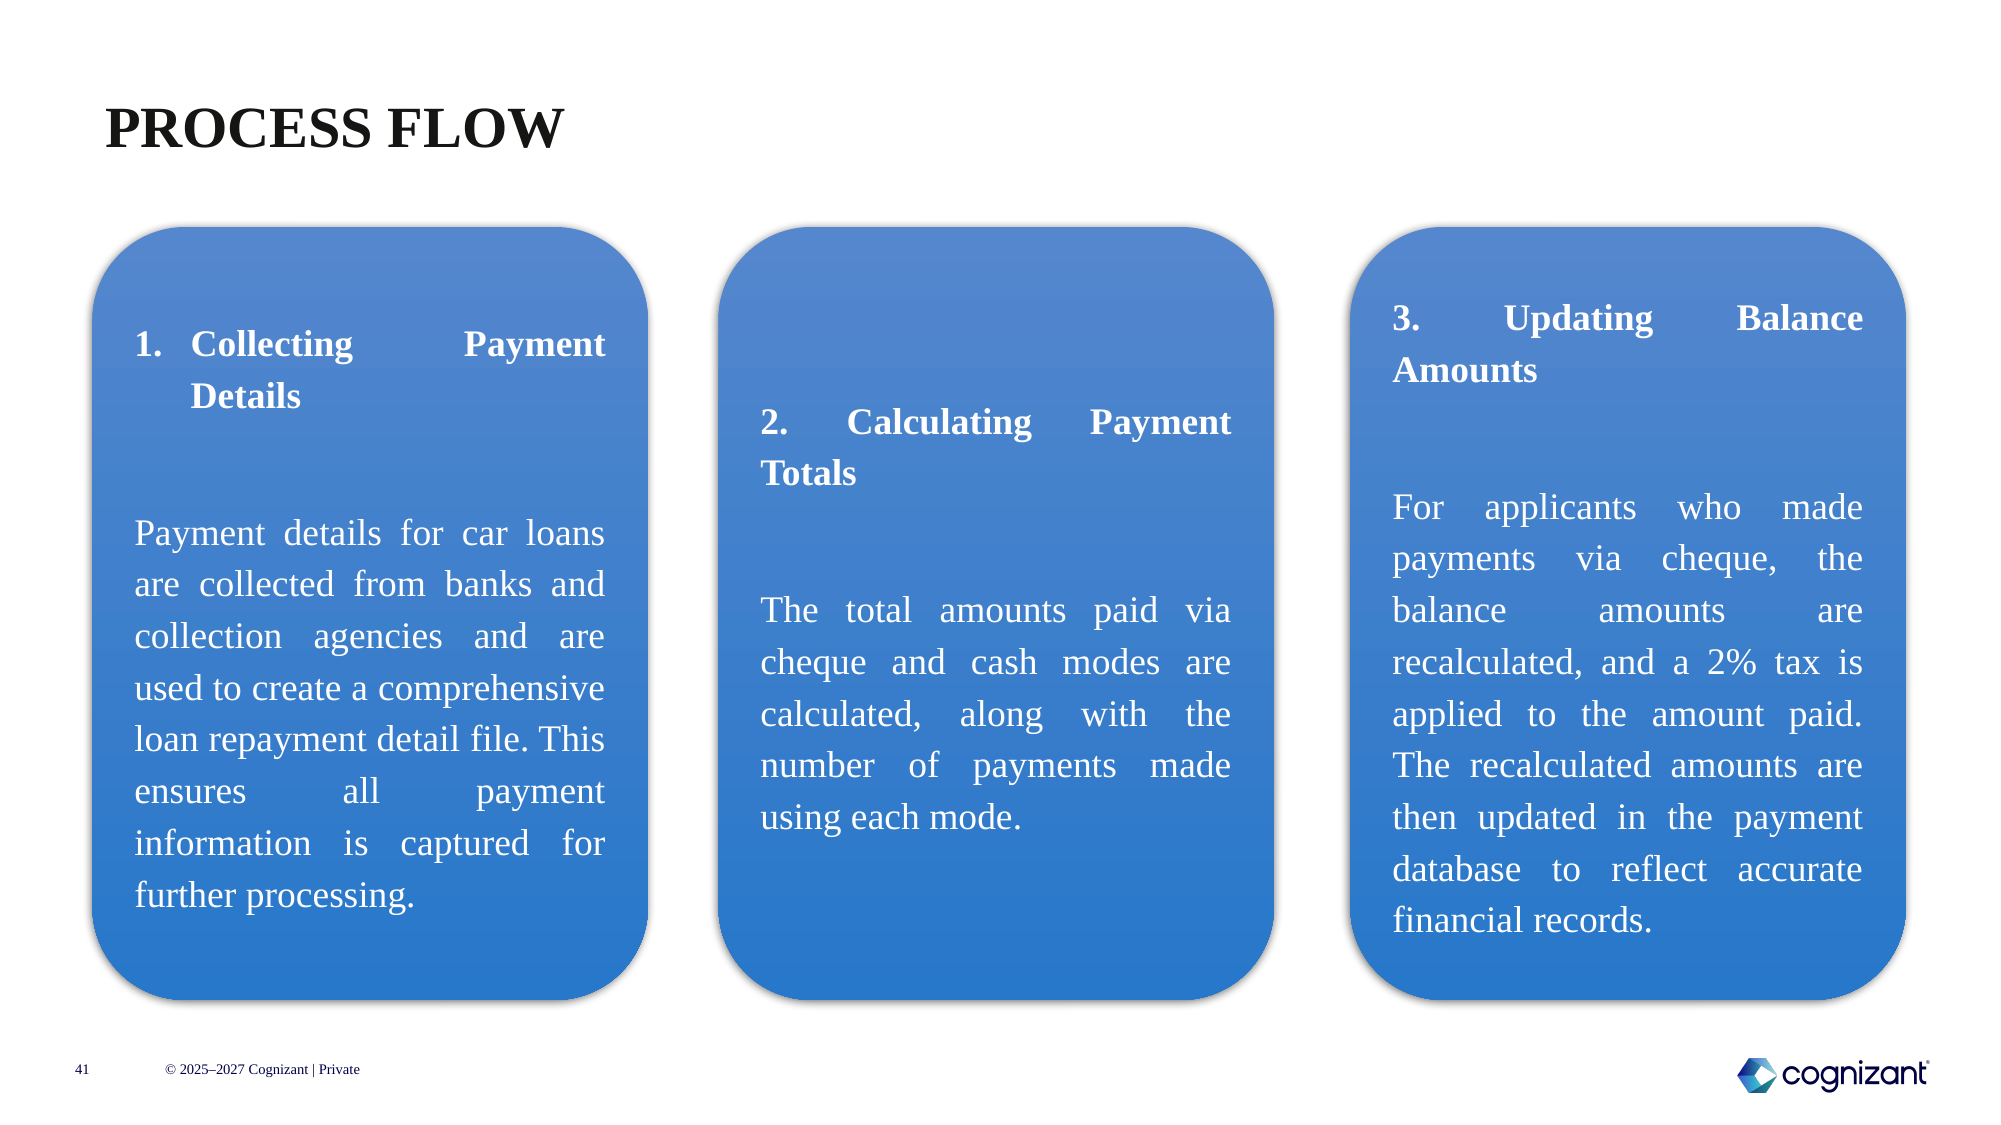

PROCESS FLOW
Collecting Payment Details

Payment details for car loans are collected from banks and collection agencies and are used to create a comprehensive loan repayment detail file. This ensures all payment information is captured for further processing.
2. Calculating Payment Totals

The total amounts paid via cheque and cash modes are calculated, along with the number of payments made using each mode.
3. Updating Balance Amounts

For applicants who made payments via cheque, the balance amounts are recalculated, and a 2% tax is applied to the amount paid. The recalculated amounts are then updated in the payment database to reflect accurate financial records.
41
© 2025–2027 Cognizant | Private